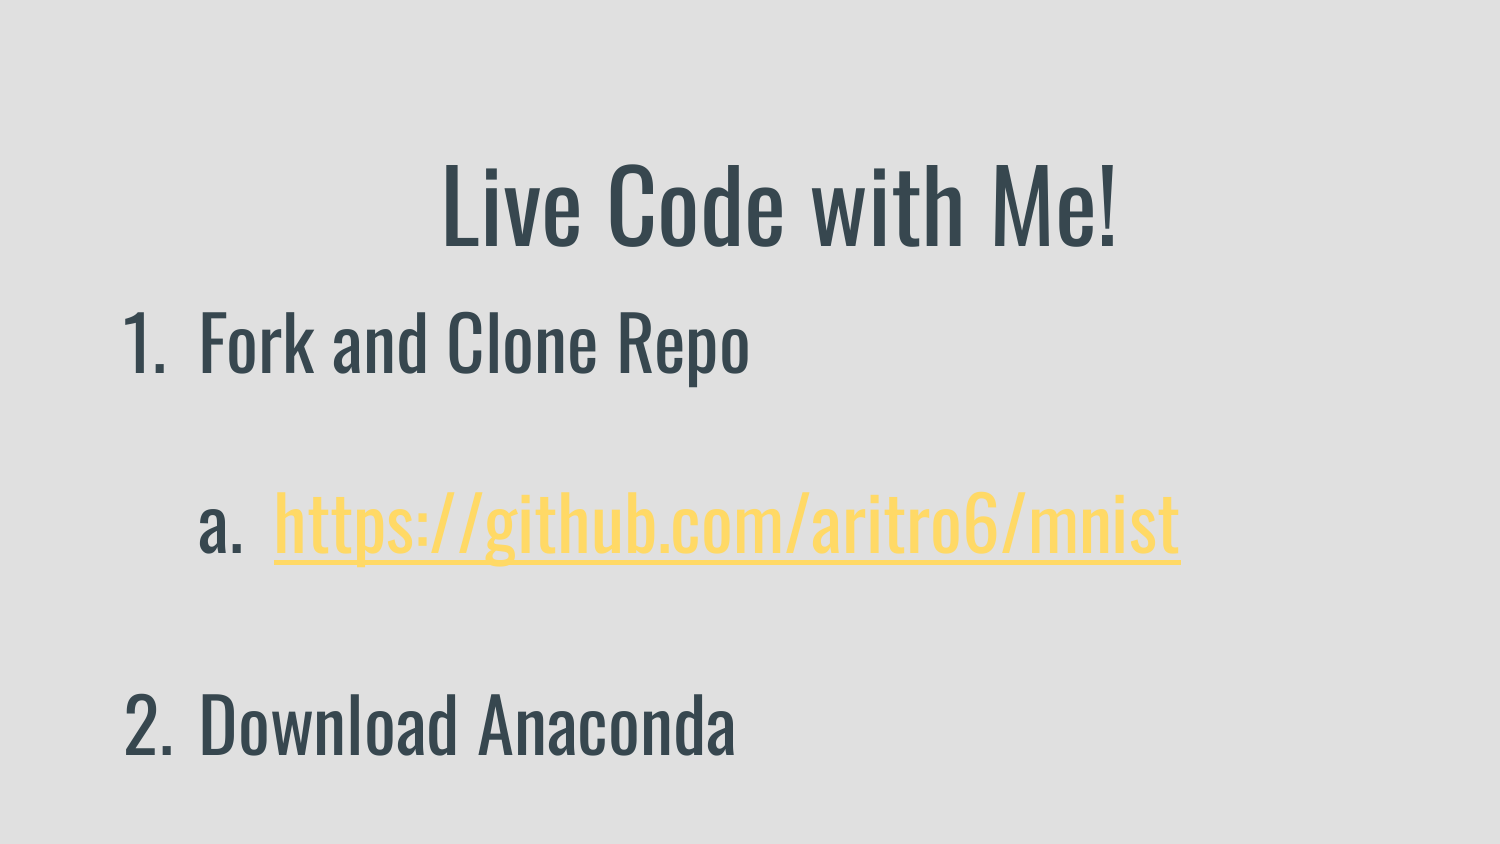

# Live Code with Me!
Fork and Clone Repo

https://github.com/aritro6/mnist

Download Anaconda